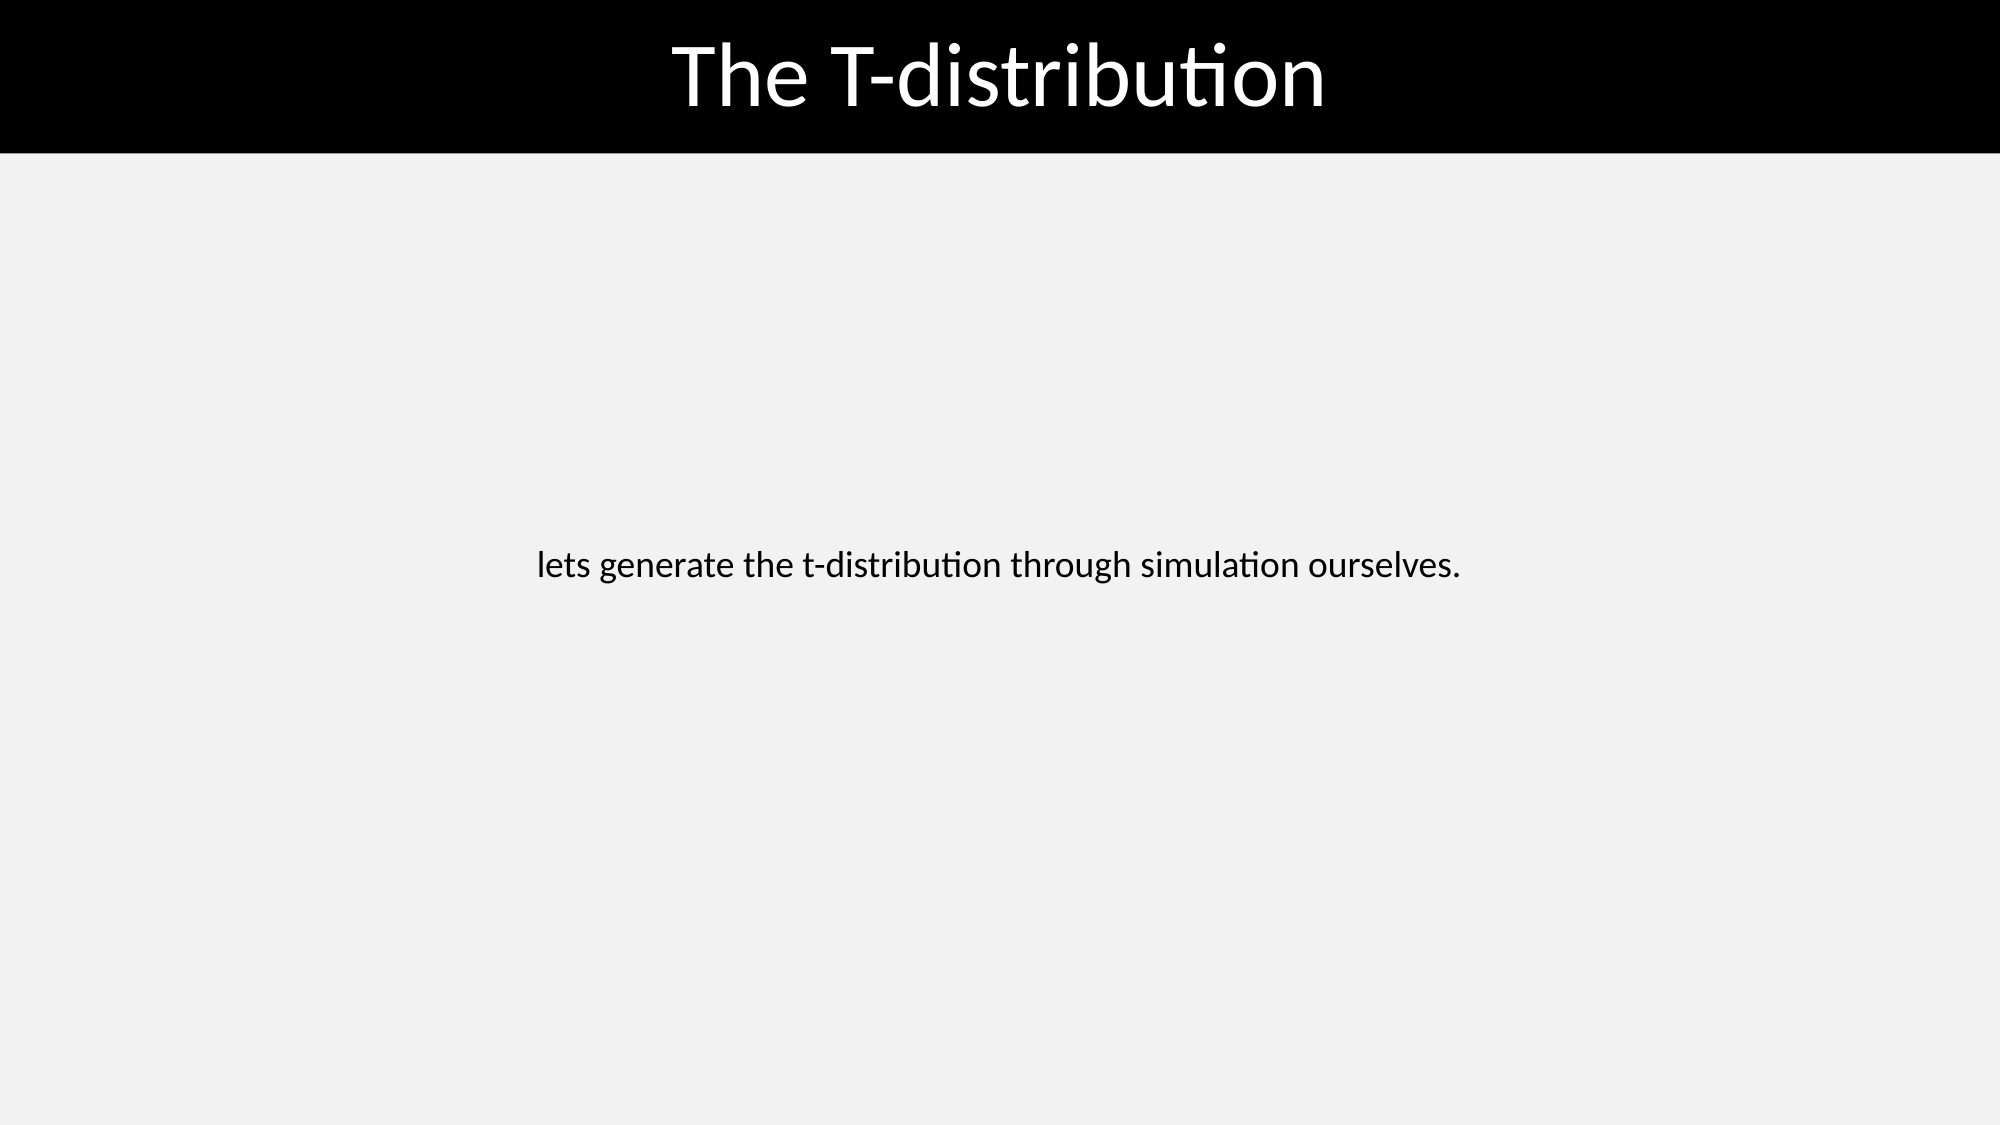

# The T-distribution
lets generate the t-distribution through simulation ourselves.